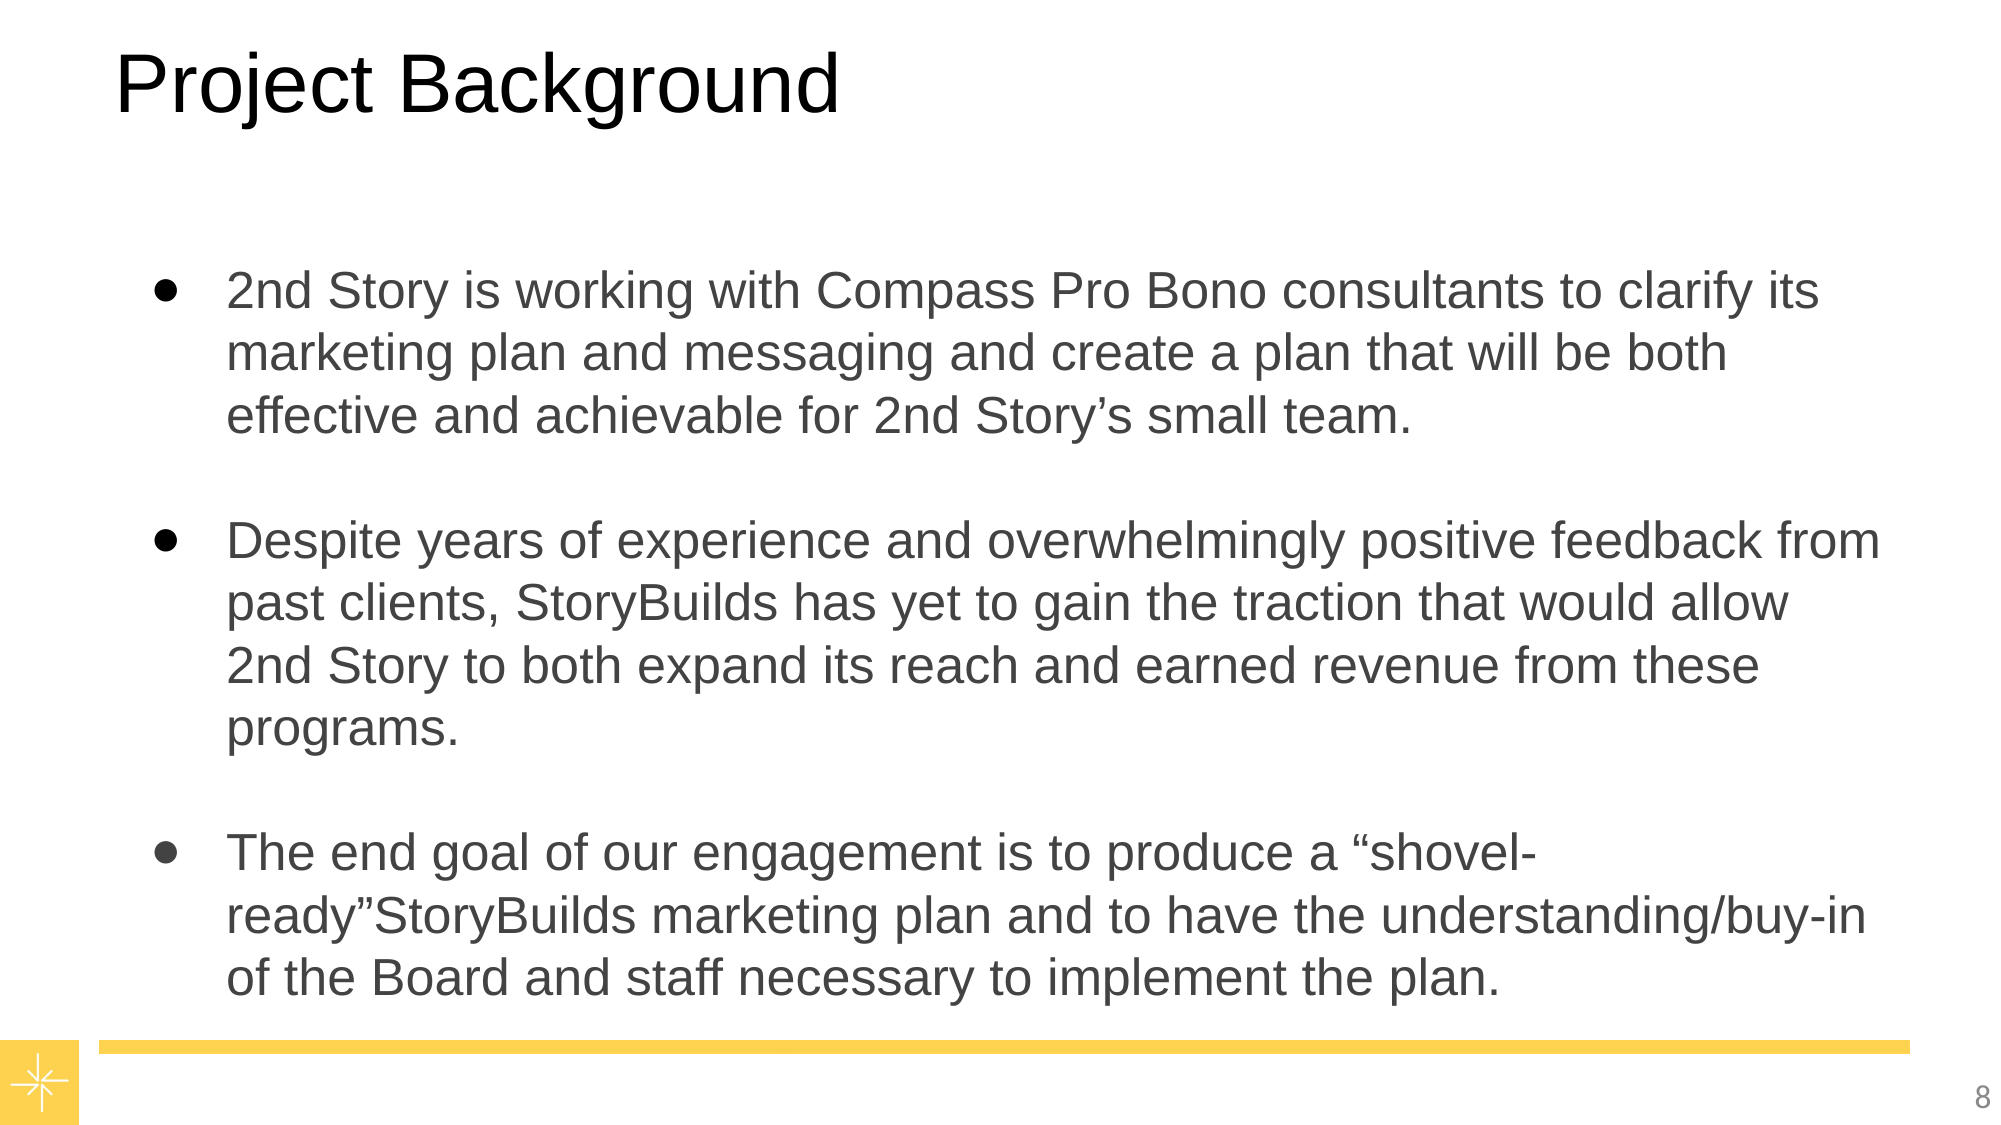

# Project Background
2nd Story is working with Compass Pro Bono consultants to clarify its marketing plan and messaging and create a plan that will be both effective and achievable for 2nd Story’s small team.

Despite years of experience and overwhelmingly positive feedback from past clients, StoryBuilds has yet to gain the traction that would allow 2nd Story to both expand its reach and earned revenue from these programs.

The end goal of our engagement is to produce a “shovel-ready”StoryBuilds marketing plan and to have the understanding/buy-in of the Board and staff necessary to implement the plan.
8